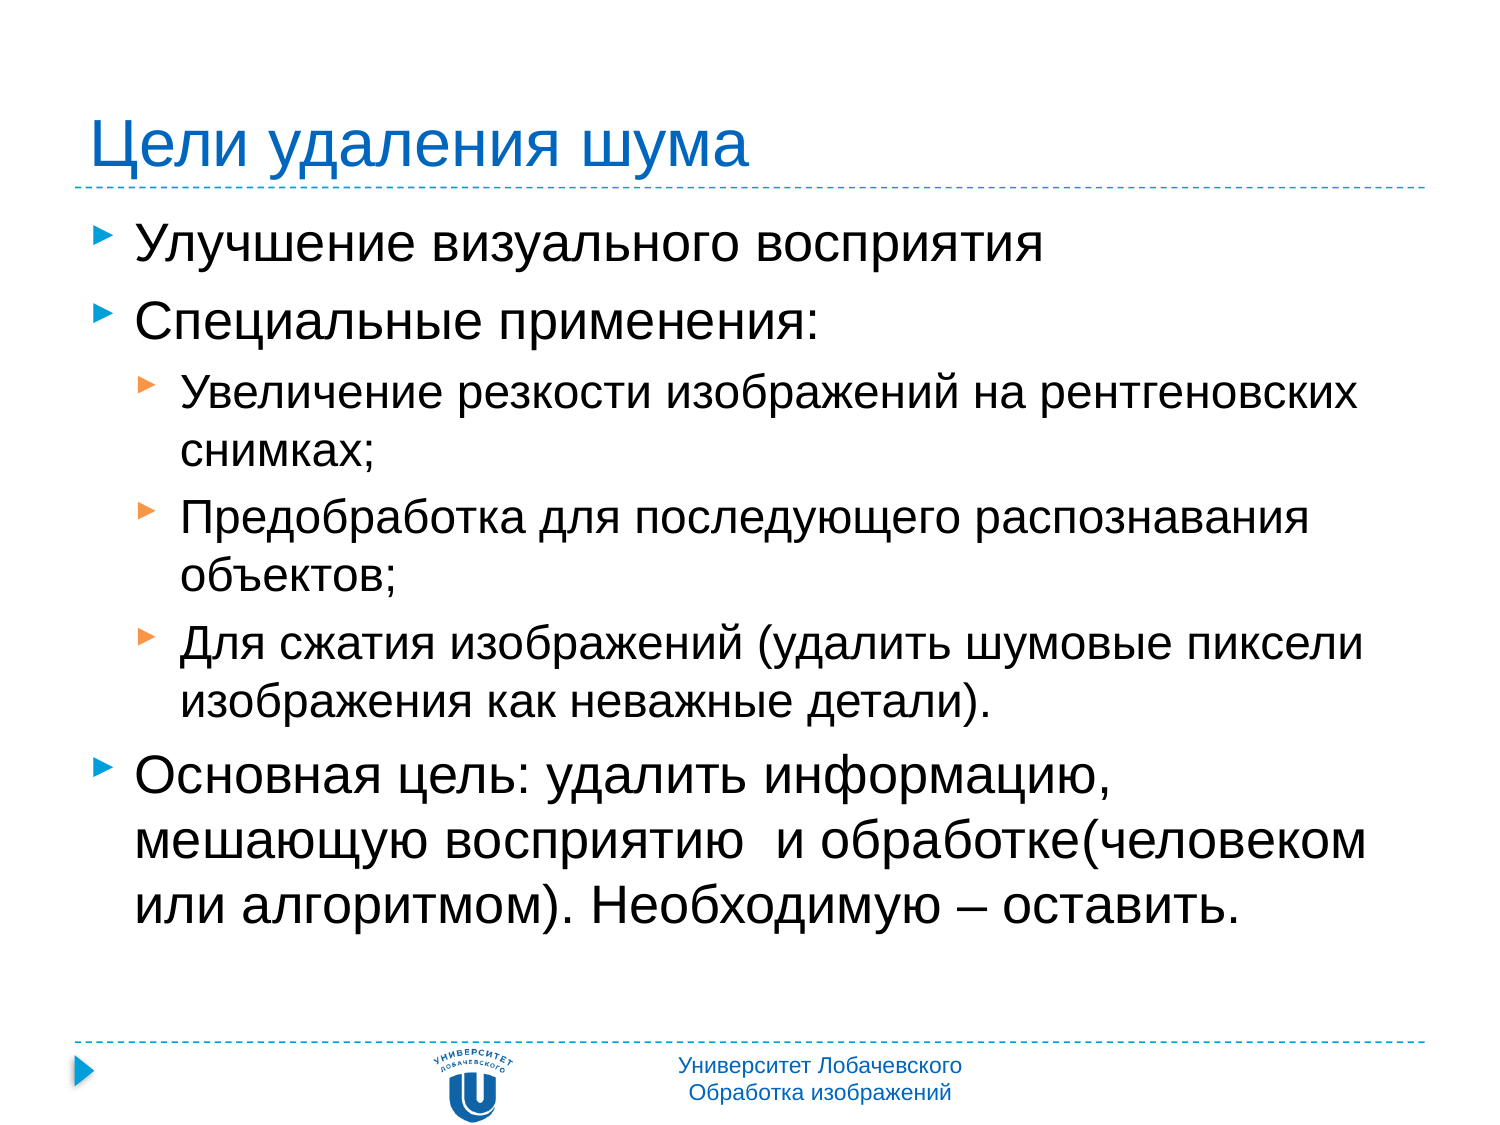

# Цели удаления шума
Улучшение визуального восприятия
Специальные применения:
Увеличение резкости изображений на рентгеновских снимках;
Предобработка для последующего распознавания объектов;
Для сжатия изображений (удалить шумовые пиксели изображения как неважные детали).
Основная цель: удалить информацию, мешающую восприятию  и обработке(человеком или алгоритмом). Необходимую – оставить.

47
Университет Лобачевского
Обработка изображений